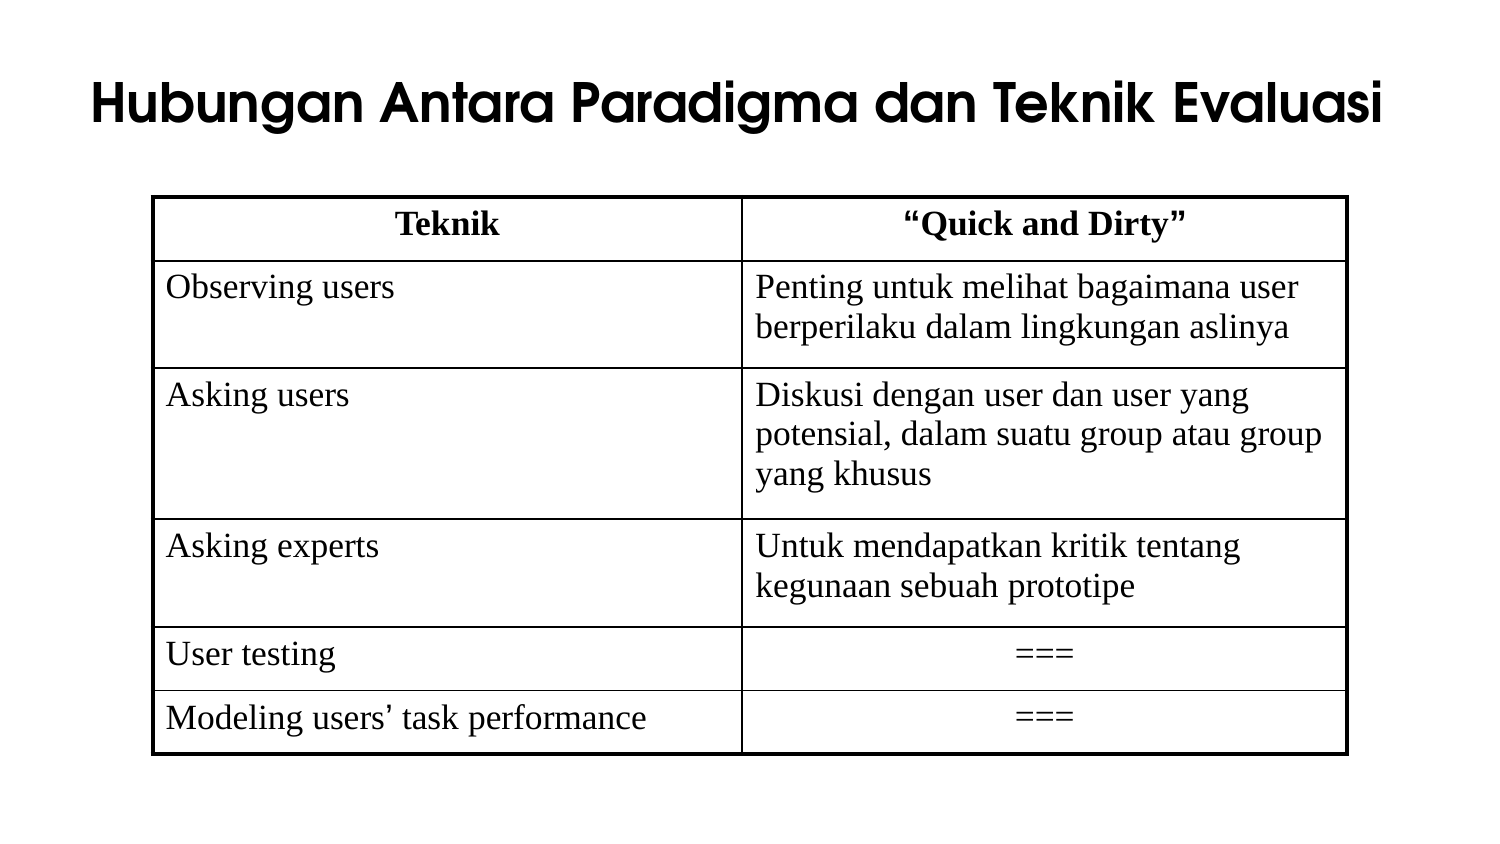

# Hubungan Antara Paradigma dan Teknik Evaluasi
| Teknik | “Quick and Dirty” |
| --- | --- |
| Observing users | Penting untuk melihat bagaimana user berperilaku dalam lingkungan aslinya |
| Asking users | Diskusi dengan user dan user yang potensial, dalam suatu group atau group yang khusus |
| Asking experts | Untuk mendapatkan kritik tentang kegunaan sebuah prototipe |
| User testing | === |
| Modeling users’ task performance | === |

12